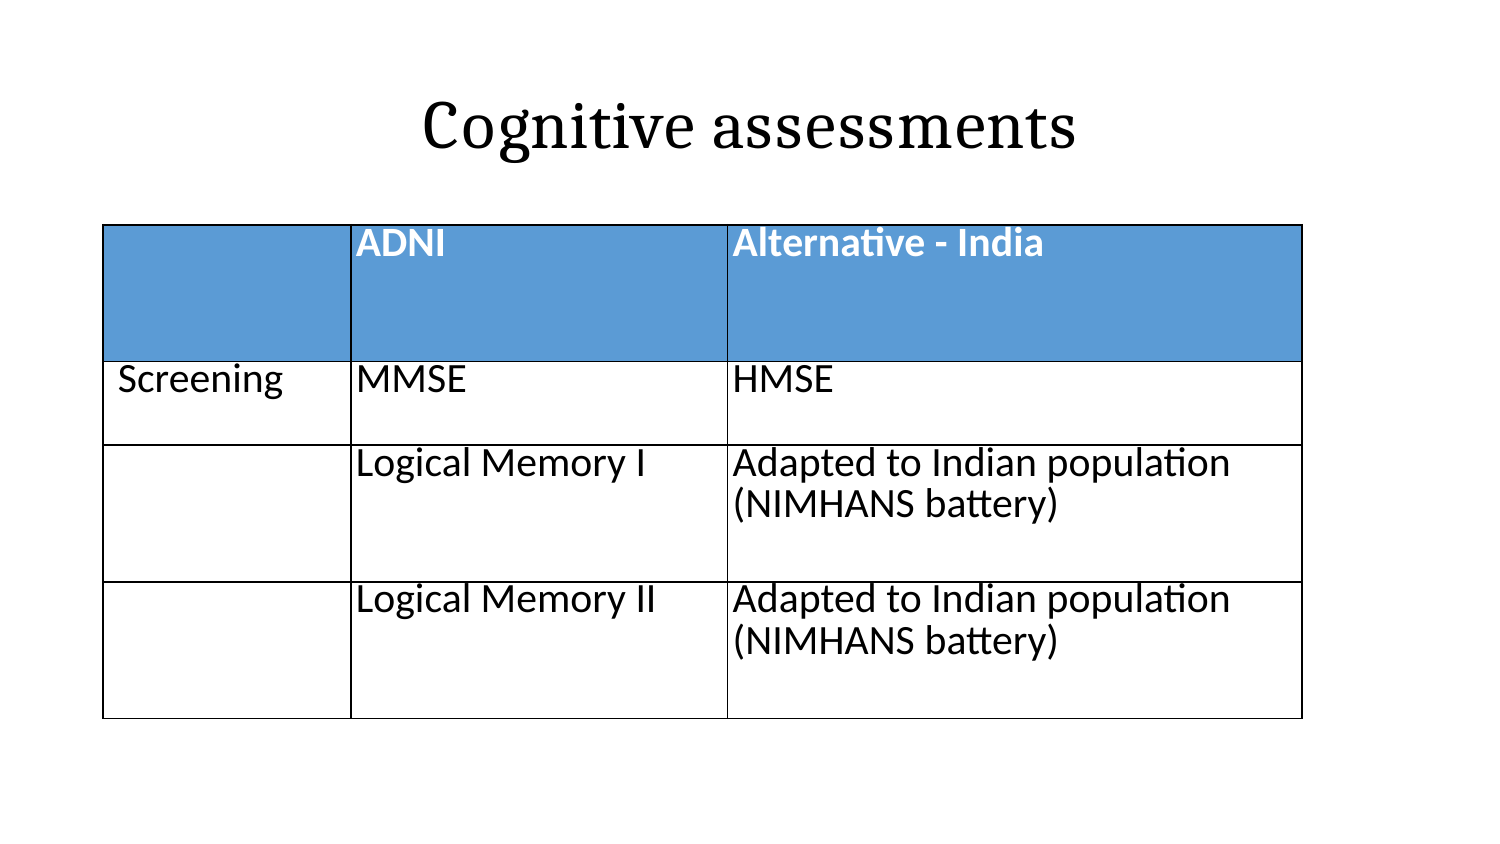

# Cognitive assessments
|  | ADNI | Alternative - India |
| --- | --- | --- |
| Screening | MMSE | HMSE |
|  | Logical Memory I | Adapted to Indian population (NIMHANS battery) |
|  | Logical Memory II | Adapted to Indian population (NIMHANS battery) |